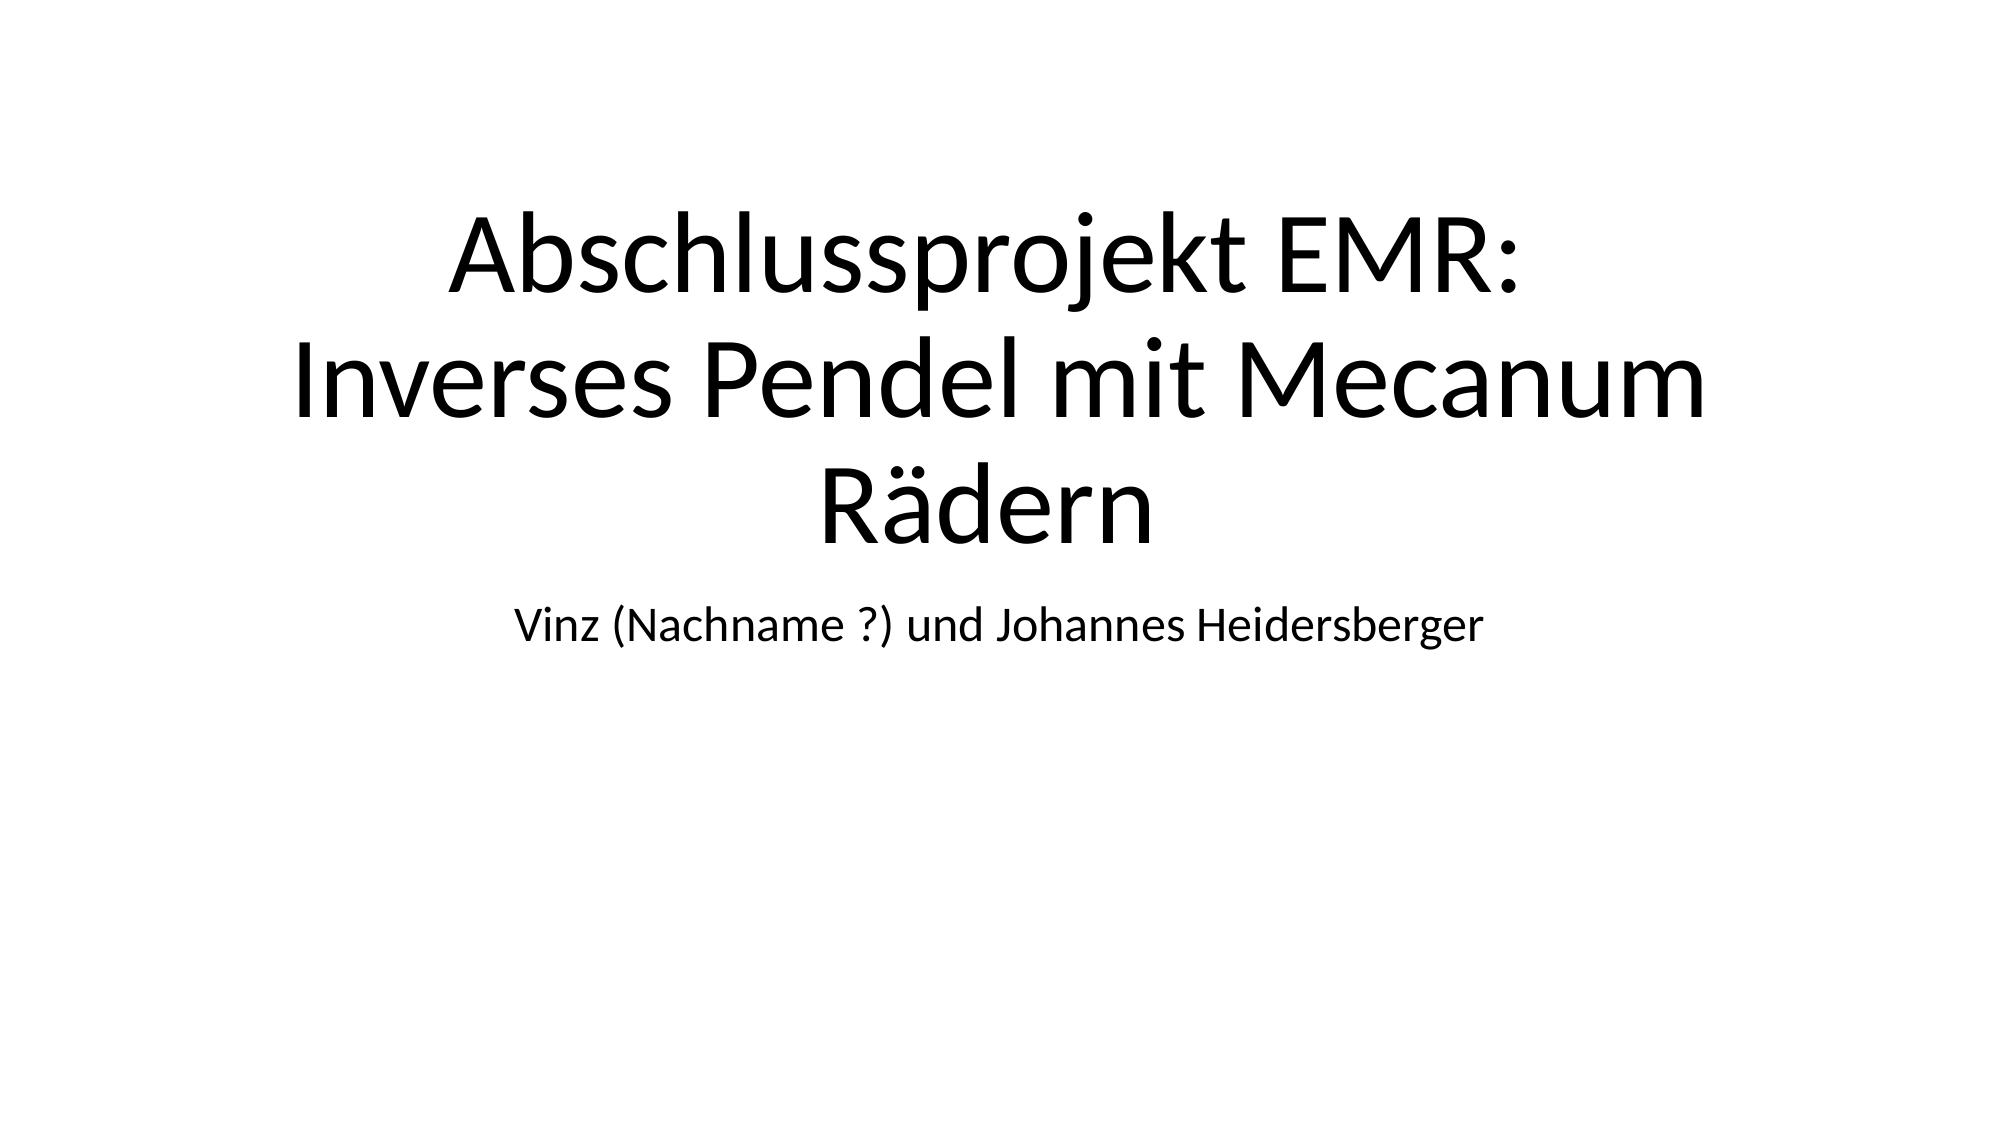

# Abschlussprojekt EMR: Inverses Pendel mit Mecanum Rädern
Vinz (Nachname ?) und Johannes Heidersberger